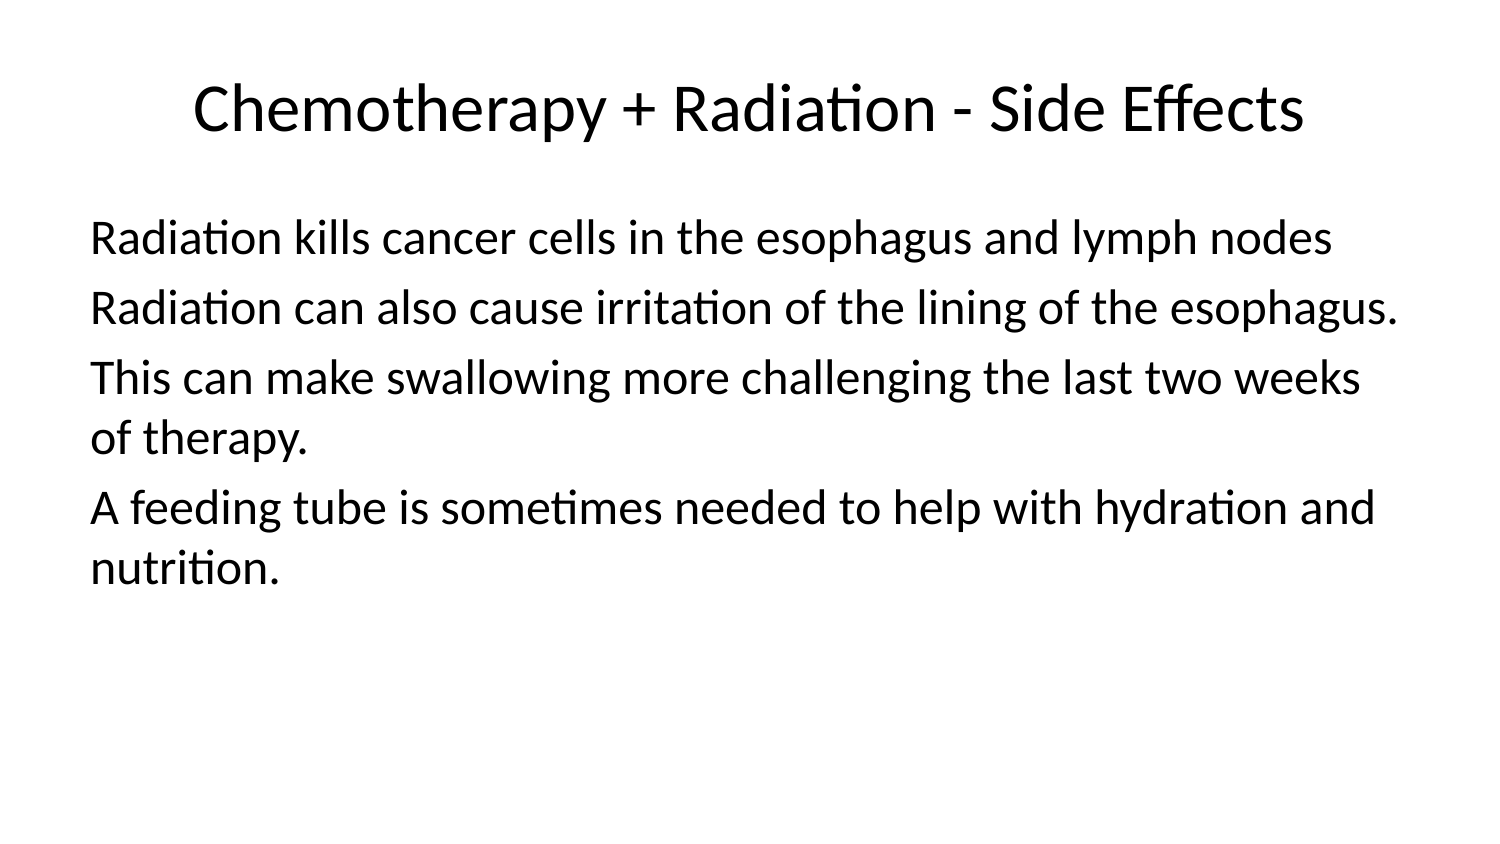

# Chemotherapy + Radiation - Side Effects
Radiation kills cancer cells in the esophagus and lymph nodes
Radiation can also cause irritation of the lining of the esophagus.
This can make swallowing more challenging the last two weeks of therapy.
A feeding tube is sometimes needed to help with hydration and nutrition.